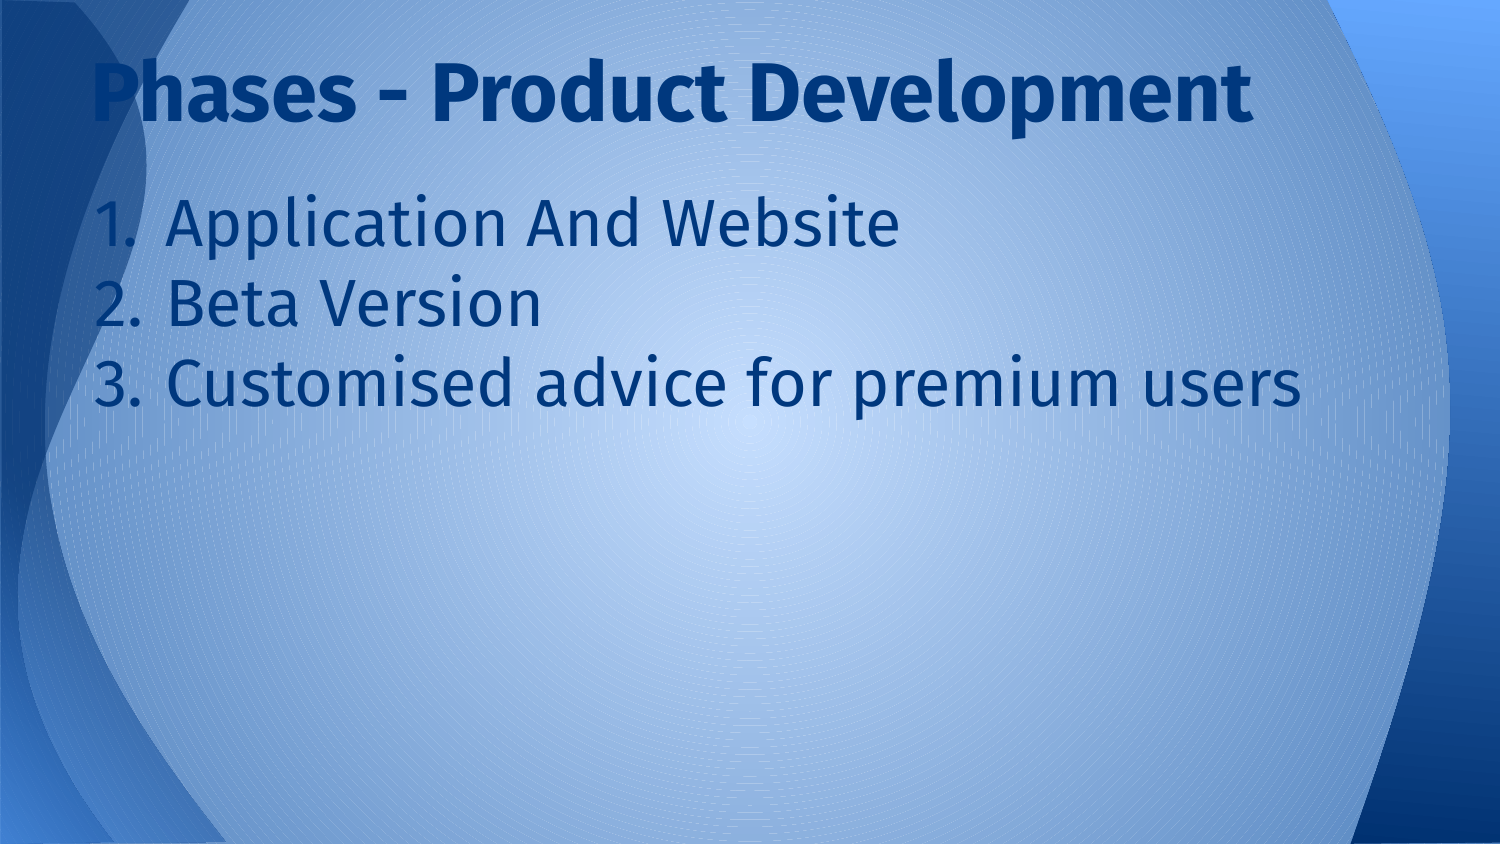

# Phases - Product Development
Application And Website
Beta Version
Customised advice for premium users